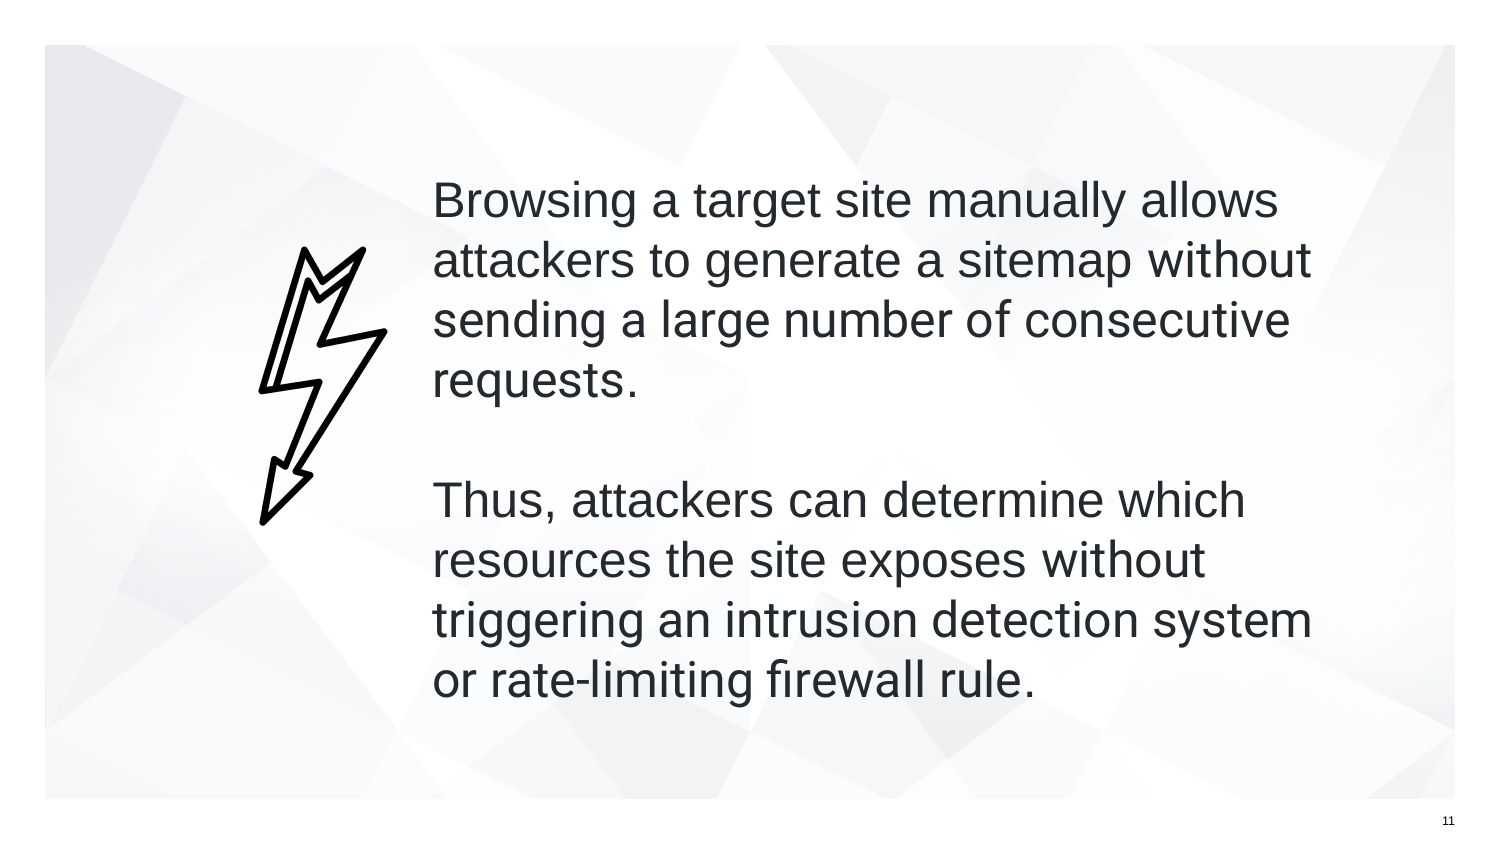

# Browsing a target site manually allows attackers to generate a sitemap without sending a large number of consecutive requests.

Thus, attackers can determine which resources the site exposes without triggering an intrusion detection system or rate-limiting firewall rule.

11